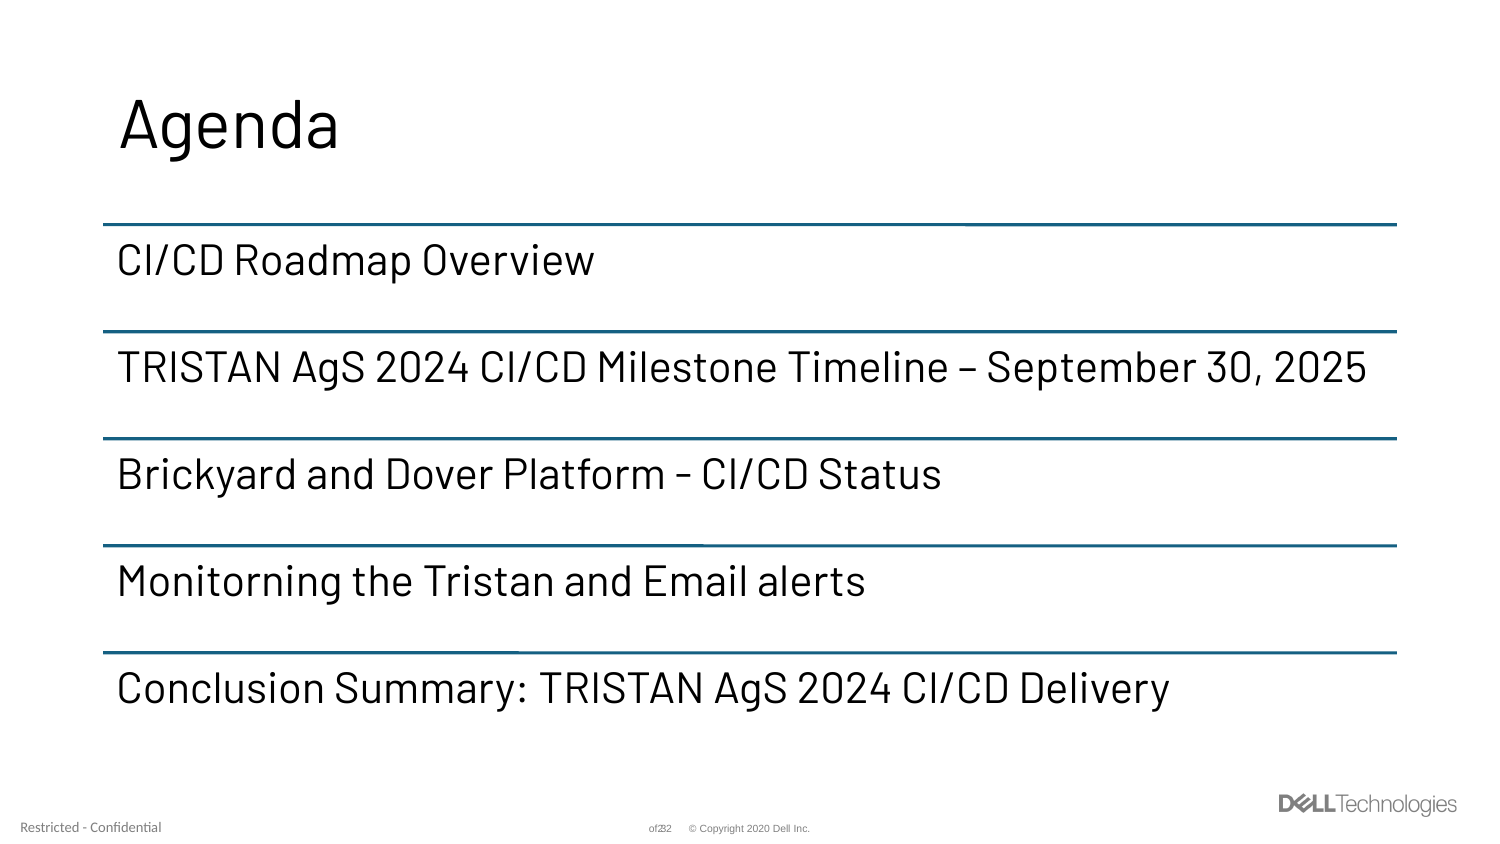

# Agenda
CI/CD Roadmap Overview
TRISTAN AgS 2024 CI/CD Milestone Timeline – September 30, 2025
Brickyard and Dover Platform - CI/CD Status
Monitorning the Tristan and Email alerts
Conclusion Summary: TRISTAN AgS 2024 CI/CD Delivery